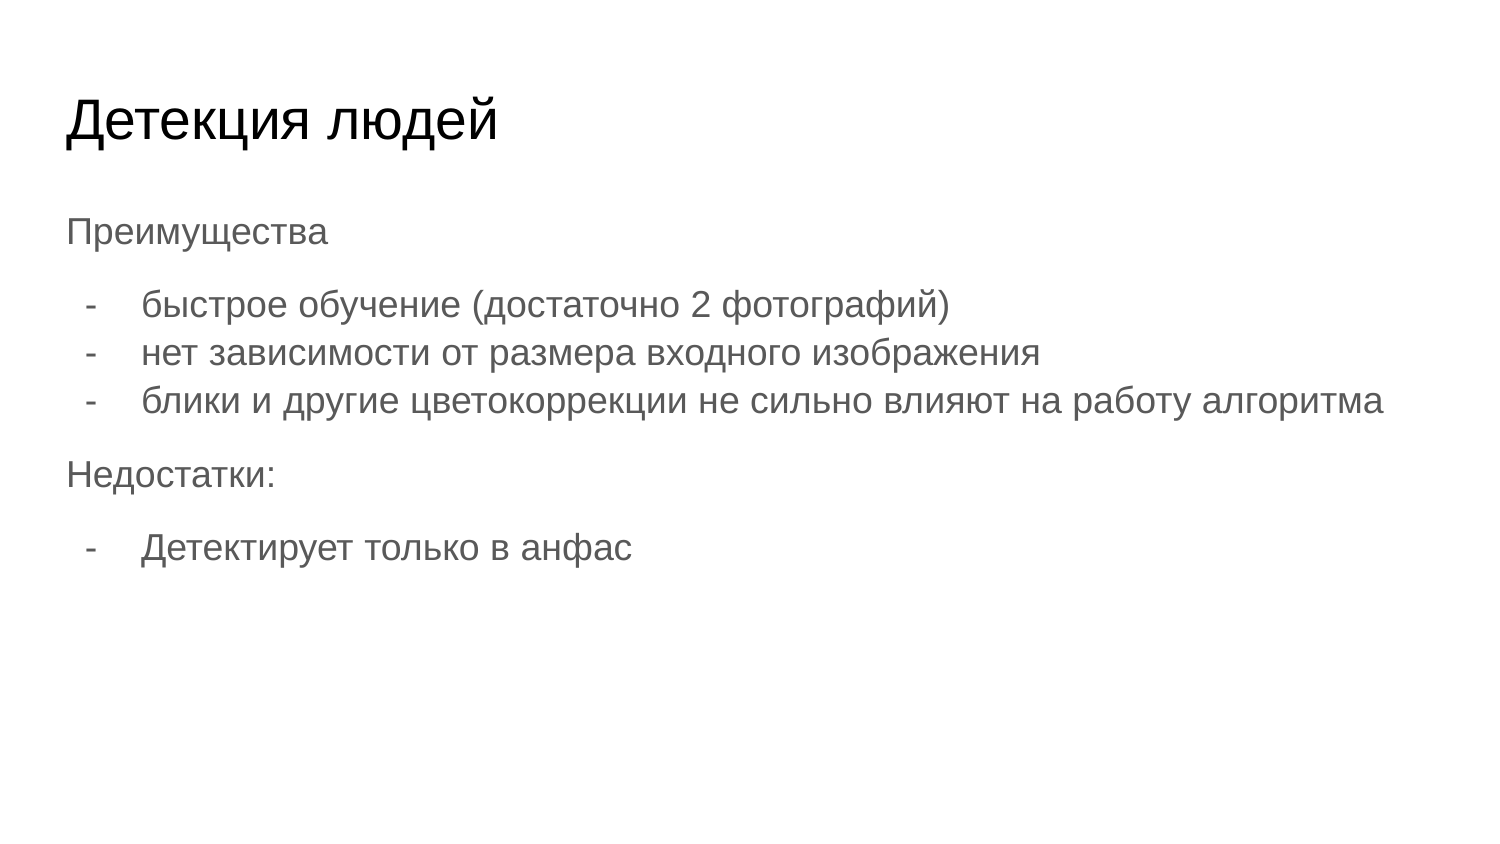

# Детекция людей
Преимущества
быстрое обучение (достаточно 2 фотографий)
нет зависимости от размера входного изображения
блики и другие цветокоррекции не сильно влияют на работу алгоритма
Недостатки:
Детектирует только в анфас